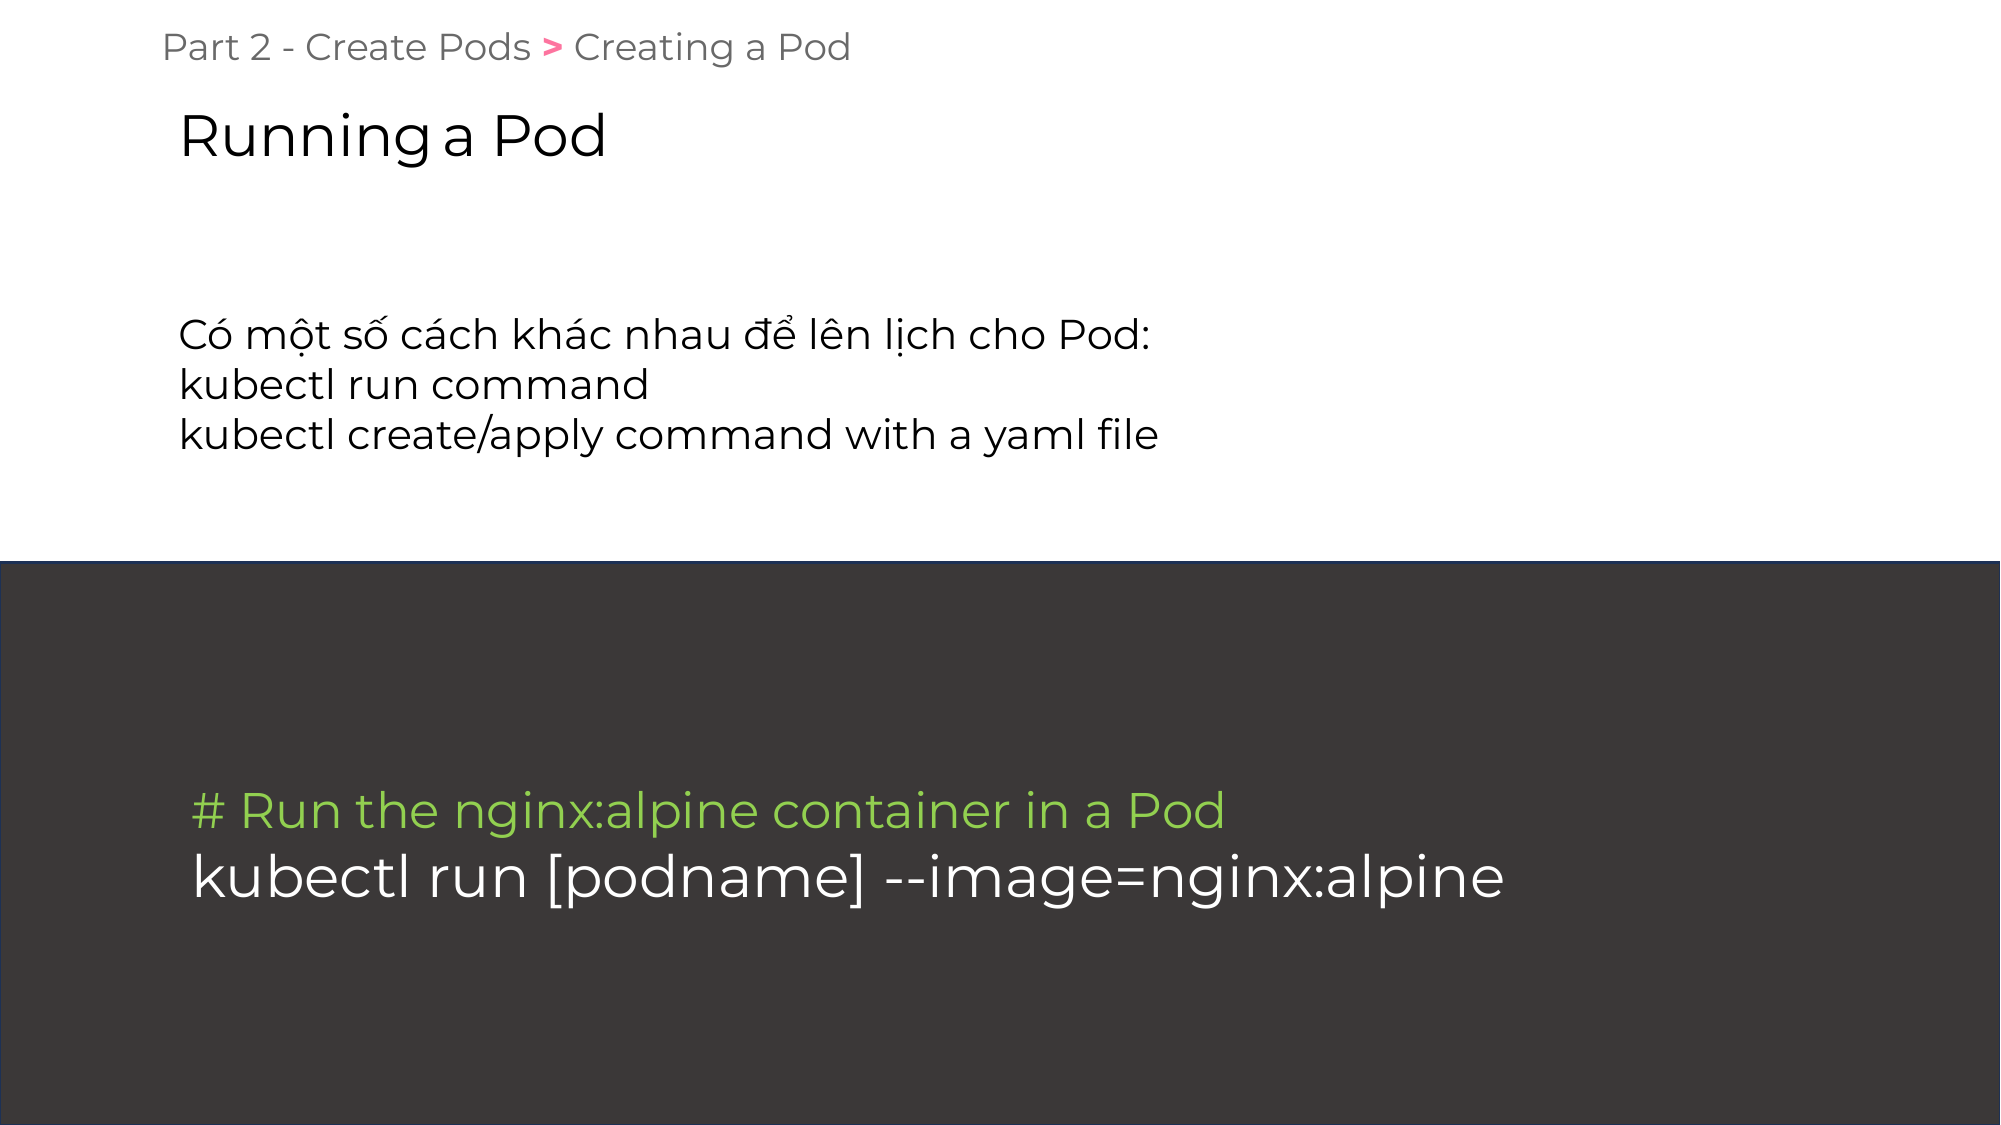

Part 2 - Create Pods > Creating a Pod
Running a Pod

Có một số cách khác nhau để lên lịch cho Pod:
kubectl run command
kubectl create/apply command with a yaml file
# Run the nginx:alpine container in a Pod
kubectl run [podname] --image=nginx:alpine